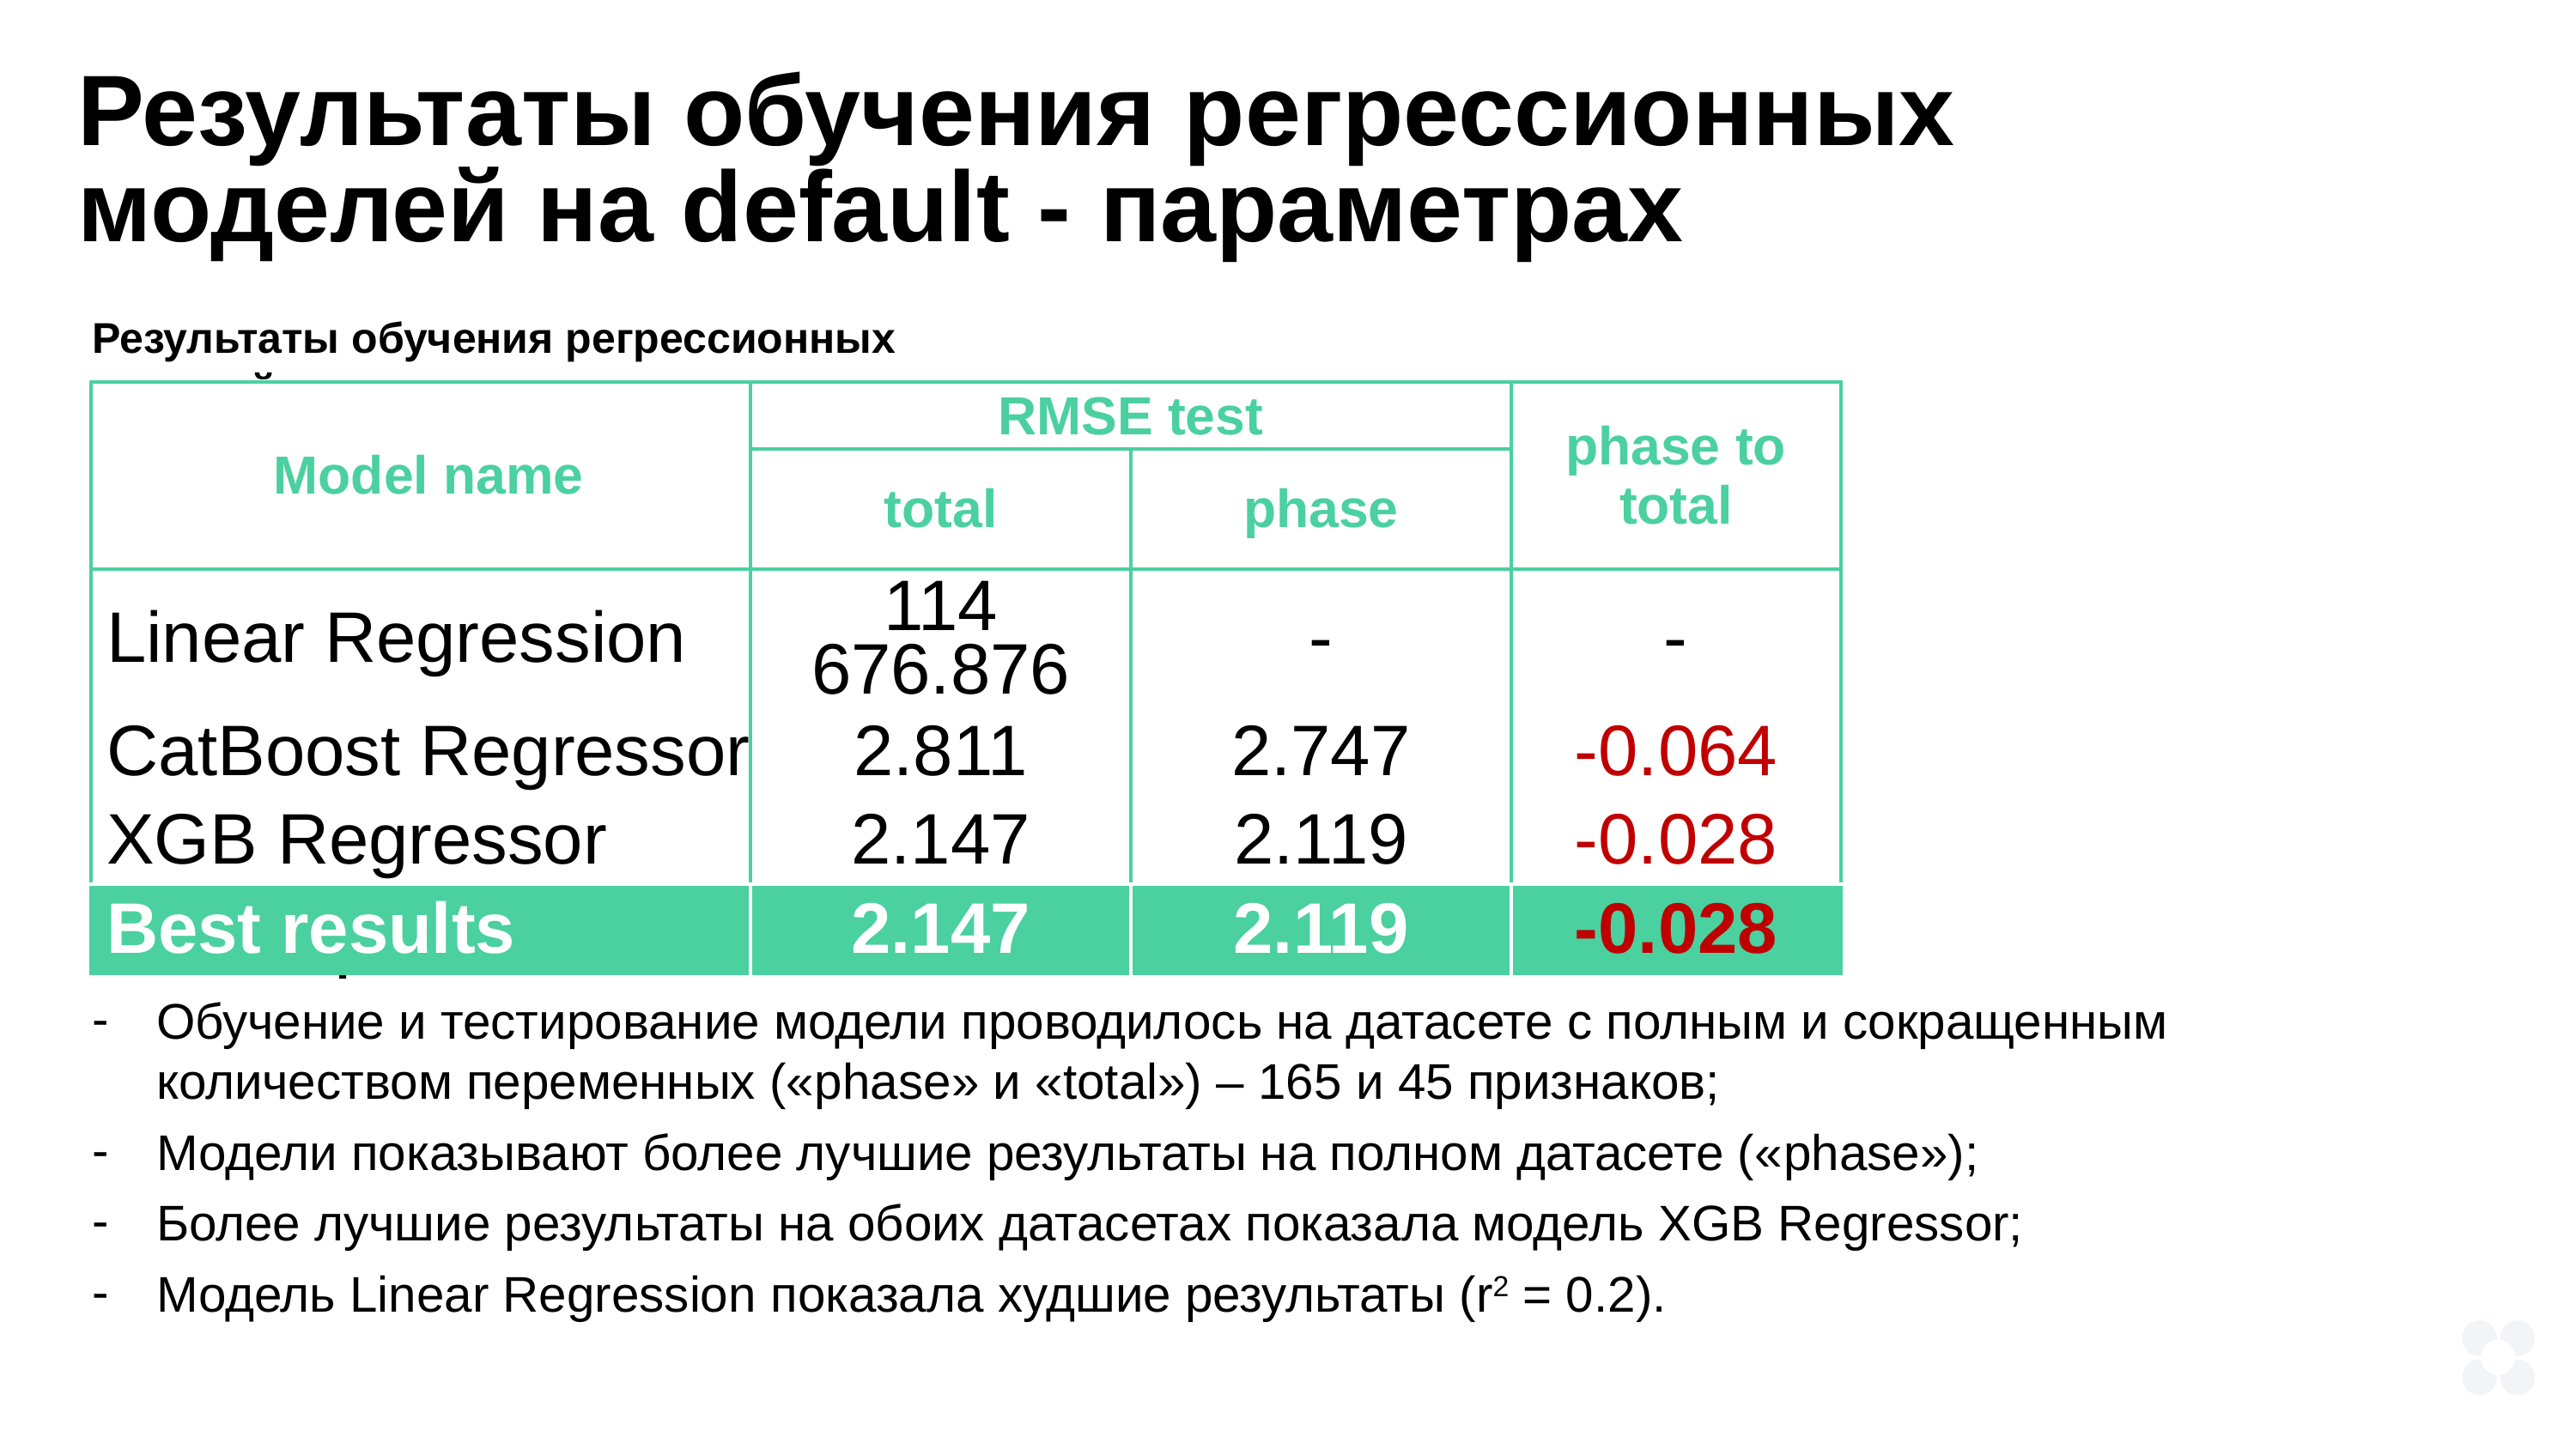

Результаты обучения регрессионных моделей на default - параметрах

Результаты обучения регрессионных моделей.
| Model name | RMSE test | RMSE test | phase to total |
| --- | --- | --- | --- |
|  | total | phase |  |
| Linear Regression | 114 676.876 | - | - |
| CatBoost Regressor | 2.811 | 2.747 | -0.064 |
| XGB Regressor | 2.147 | 2.119 | -0.028 |
| Best results | 2.147 | 2.119 | -0.028 |
Комментарий:
Обучение и тестирование модели проводилось на датасете с полным и сокращенным количеством переменных («phase» и «total») – 165 и 45 признаков;
Модели показывают более лучшие результаты на полном датасете («phase»);
Более лучшие результаты на обоих датасетах показала модель XGB Regressor;
Модель Linear Regression показала худшие результаты (r2 = 0.2).